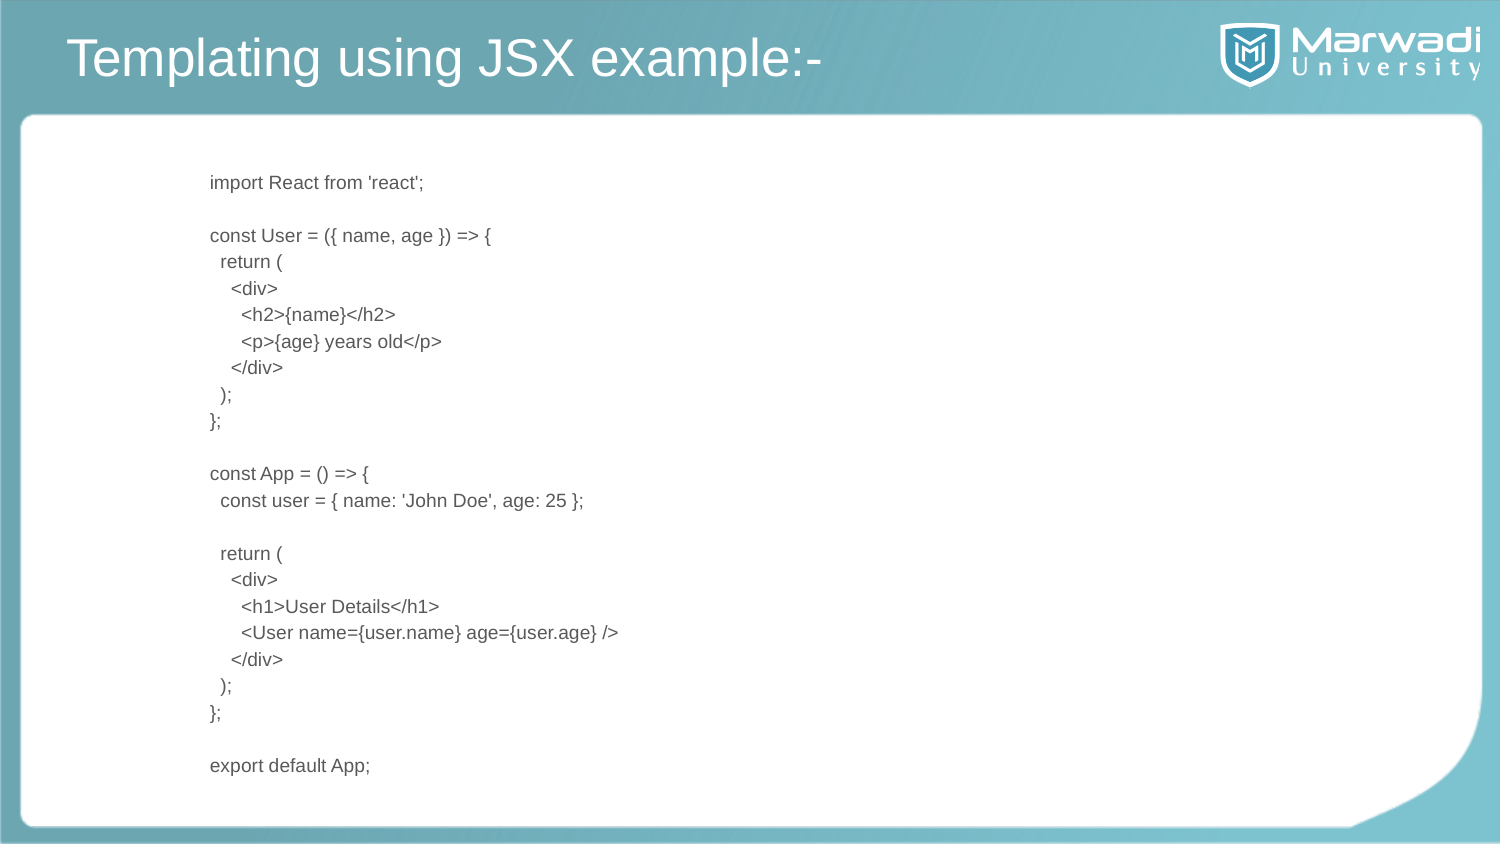

# Templating using JSX example:-
import React from 'react';

const User = ({ name, age }) => {
  return (
    <div>
      <h2>{name}</h2>
      <p>{age} years old</p>
    </div>
  );
};

const App = () => {
  const user = { name: 'John Doe', age: 25 };

  return (
    <div>
      <h1>User Details</h1>
      <User name={user.name} age={user.age} />
    </div>
  );
};

export default App;